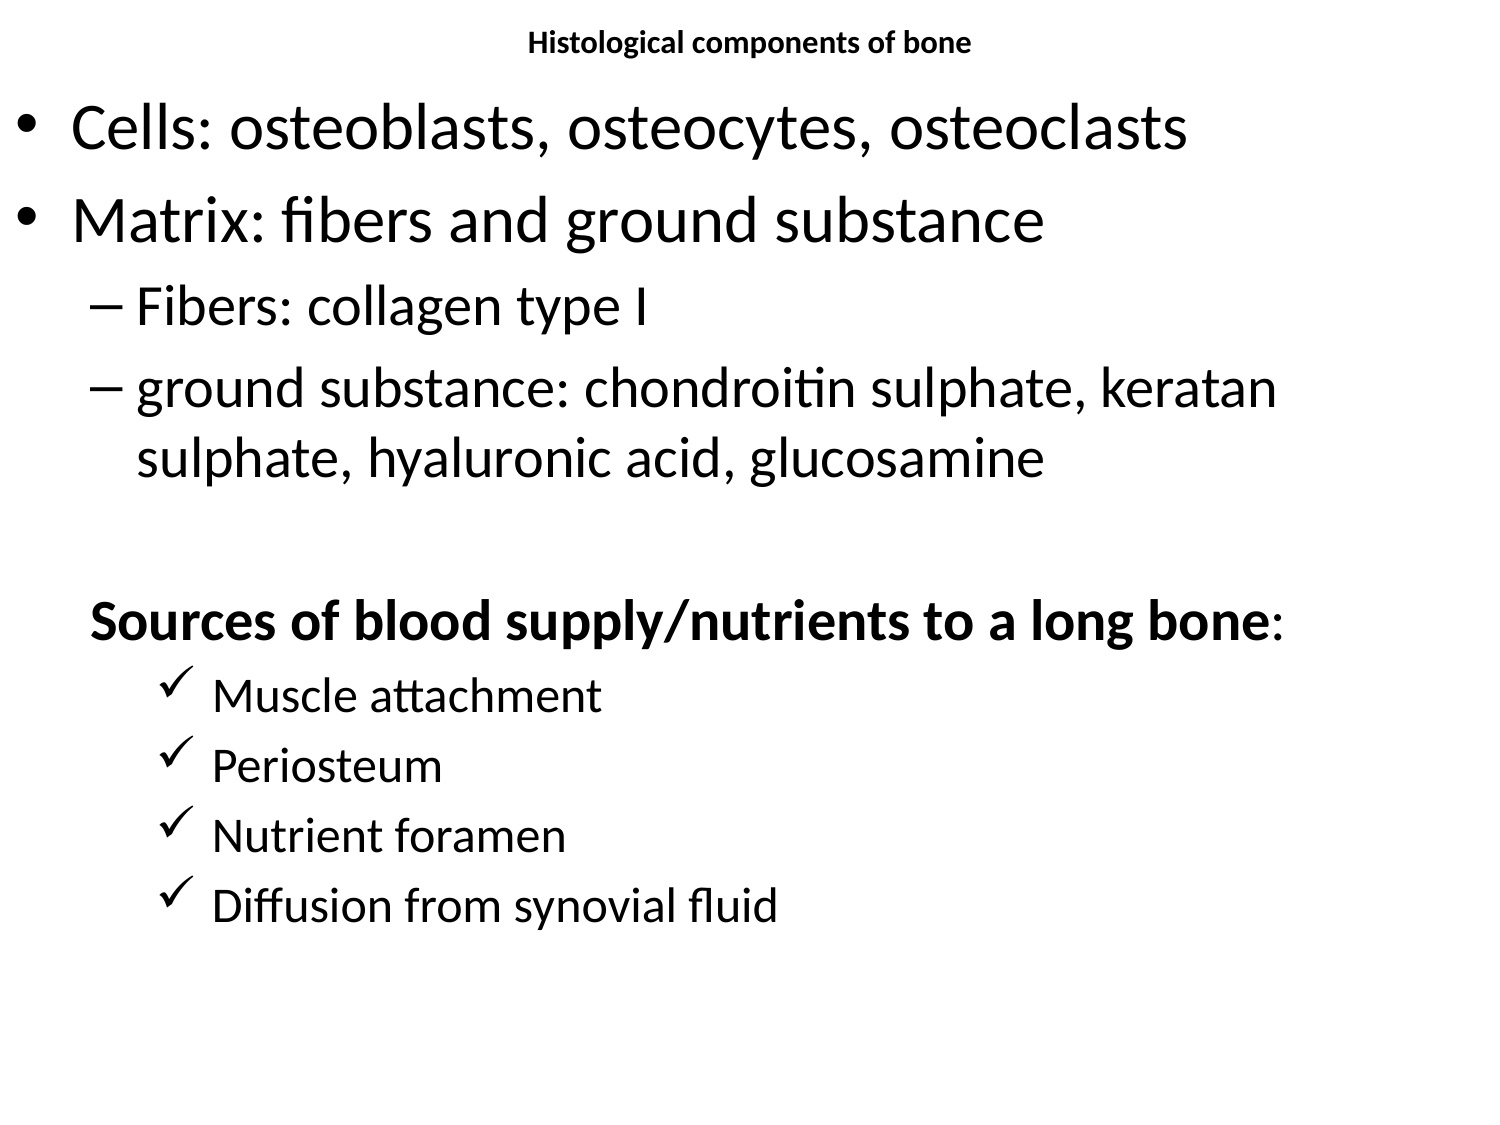

# Histological components of bone
Cells: osteoblasts, osteocytes, osteoclasts
Matrix: fibers and ground substance
Fibers: collagen type I
ground substance: chondroitin sulphate, keratan sulphate, hyaluronic acid, glucosamine

Sources of blood supply/nutrients to a long bone:
Muscle attachment
Periosteum
Nutrient foramen
Diffusion from synovial fluid